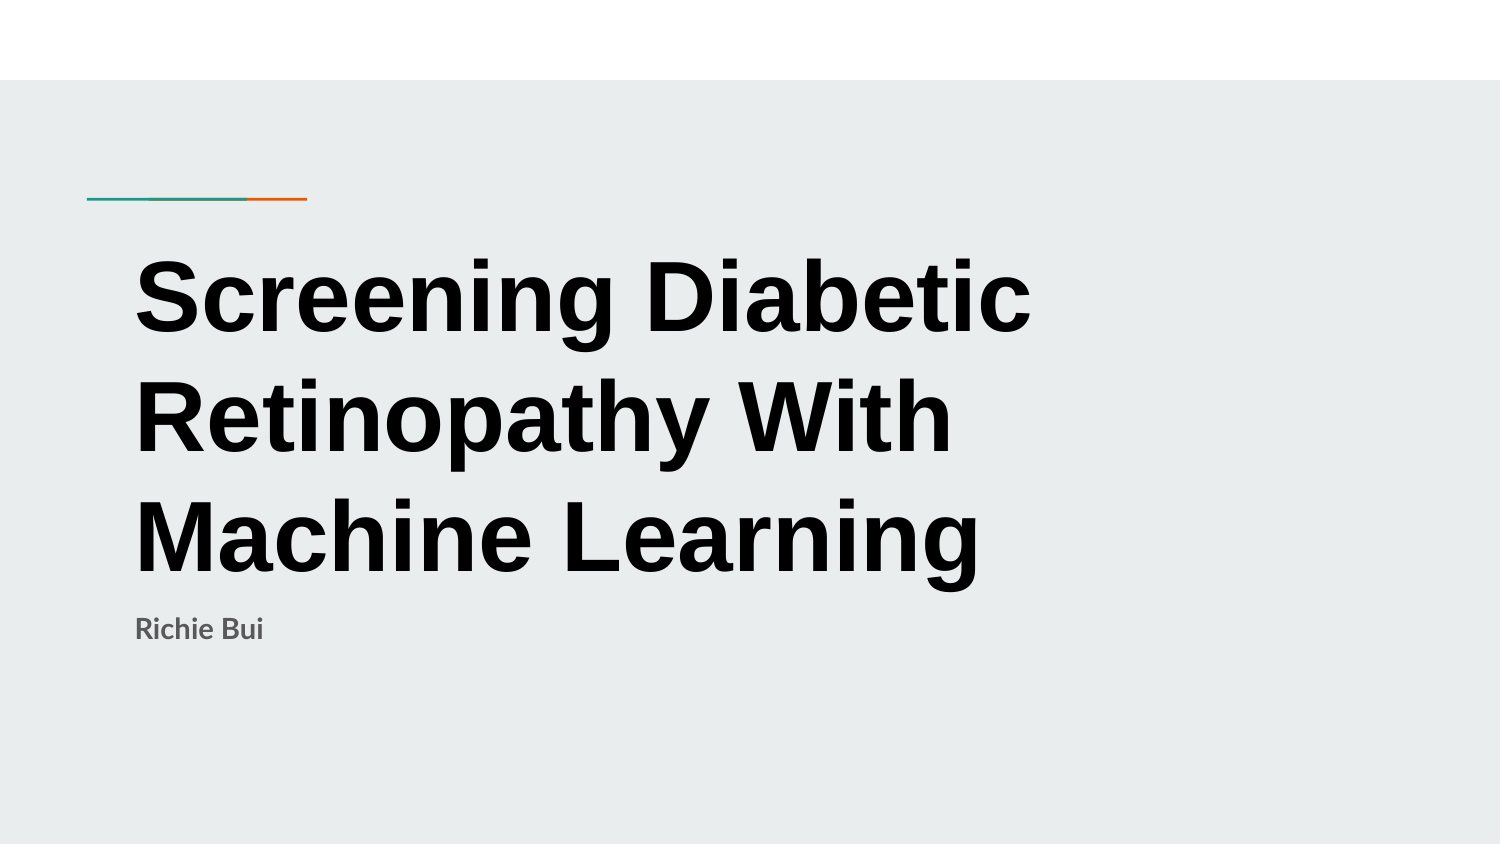

# Screening Diabetic Retinopathy With Machine Learning
Richie Bui